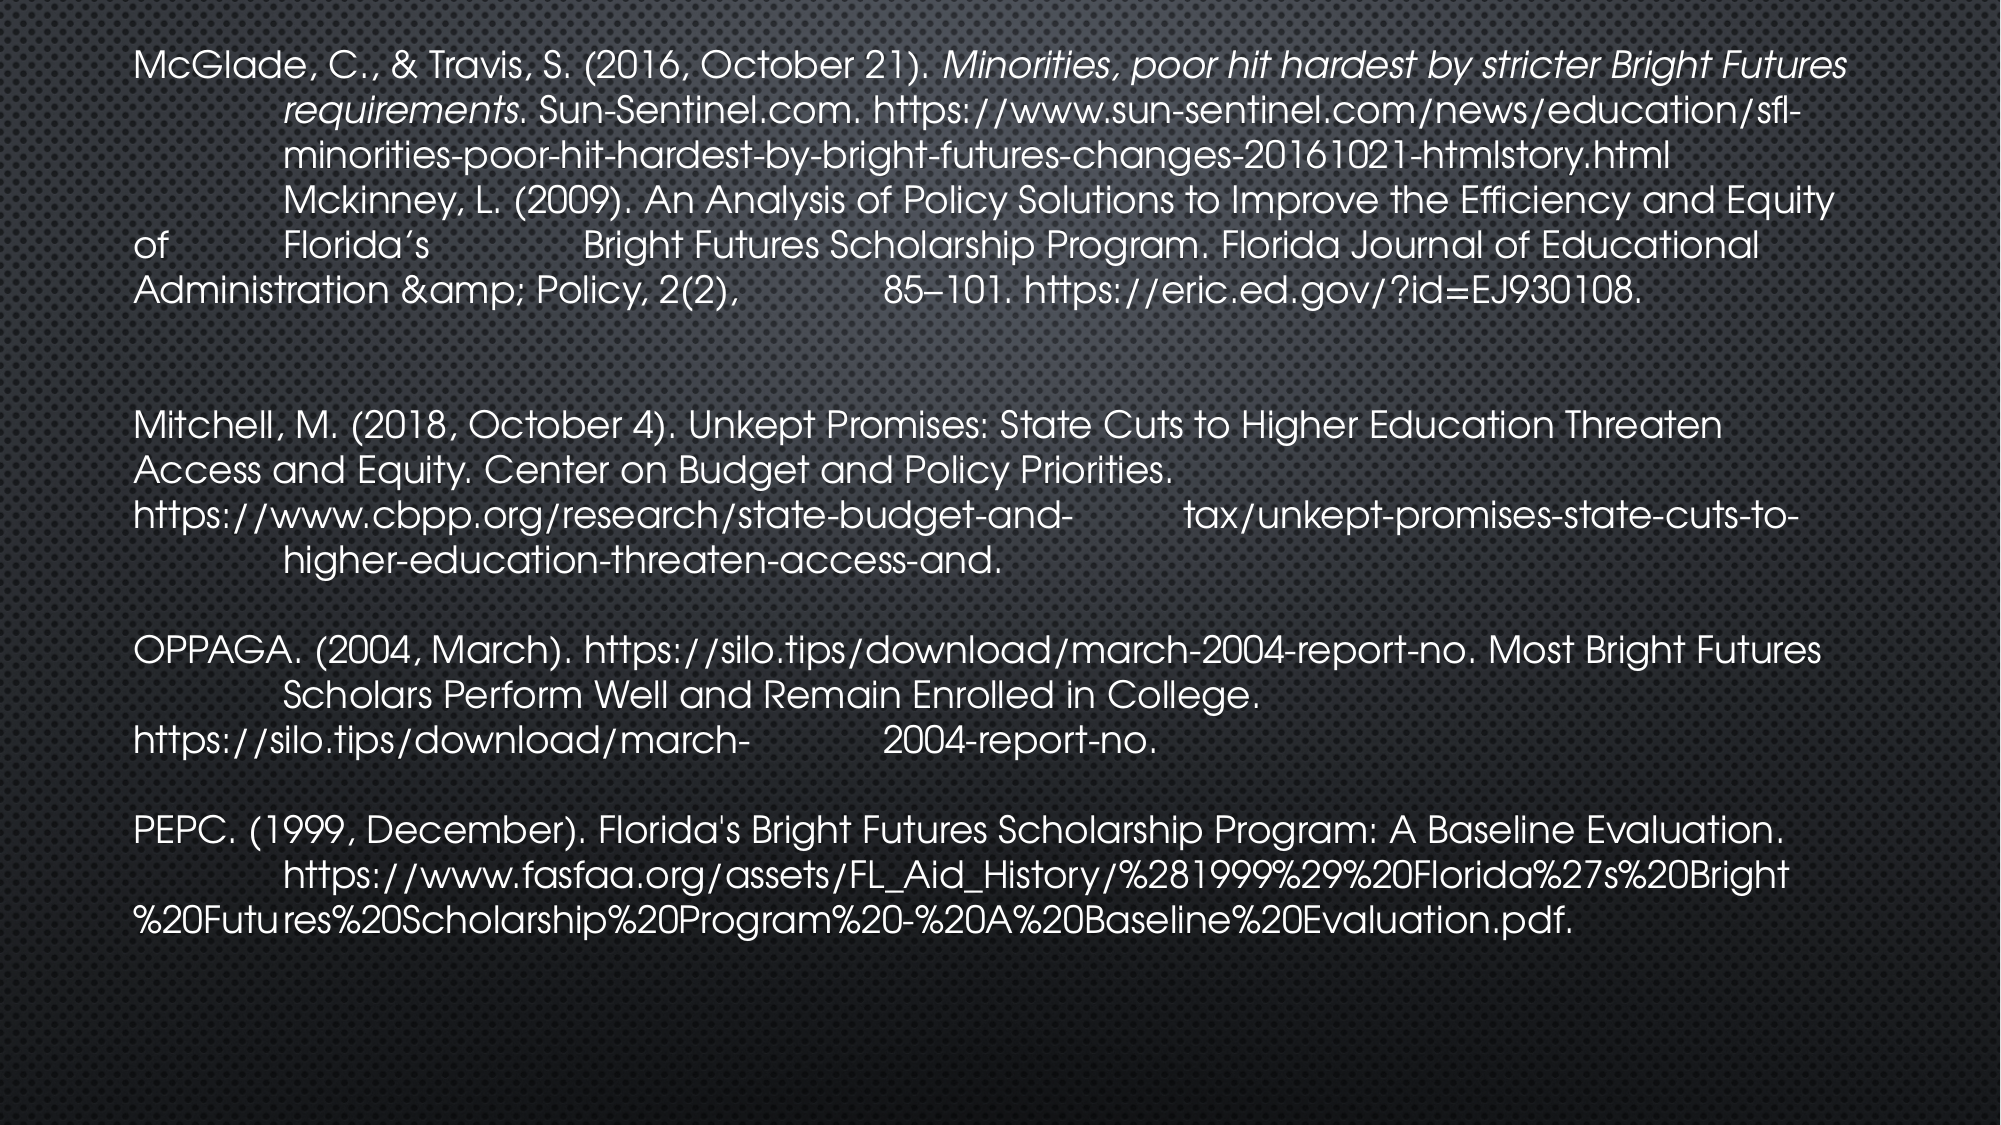

McGlade, C., & Travis, S. (2016, October 21). Minorities, poor hit hardest by stricter Bright Futures 	requirements. Sun-Sentinel.com. https://www.sun-sentinel.com/news/education/sfl-	minorities-poor-hit-hardest-by-bright-futures-changes-20161021-htmlstory.html
	Mckinney, L. (2009). An Analysis of Policy Solutions to Improve the Efficiency and Equity of 	Florida’s 	Bright Futures Scholarship Program. Florida Journal of Educational 	Administration &amp; Policy, 2(2), 	85–101. https://eric.ed.gov/?id=EJ930108.

Mitchell, M. (2018, October 4). Unkept Promises: State Cuts to Higher Education Threaten 	Access and Equity. Center on Budget and Policy Priorities. 	https://www.cbpp.org/research/state-budget-and-	tax/unkept-promises-state-cuts-to-	higher-education-threaten-access-and.

OPPAGA. (2004, March). https://silo.tips/download/march-2004-report-no. Most Bright Futures 	Scholars Perform Well and Remain Enrolled in College. https://silo.tips/download/march-	2004-report-no.

PEPC. (1999, December). Florida's Bright Futures Scholarship Program: A Baseline Evaluation. 	https://www.fasfaa.org/assets/FL_Aid_History/%281999%29%20Florida%27s%20Bright%20Futu	res%20Scholarship%20Program%20-%20A%20Baseline%20Evaluation.pdf.